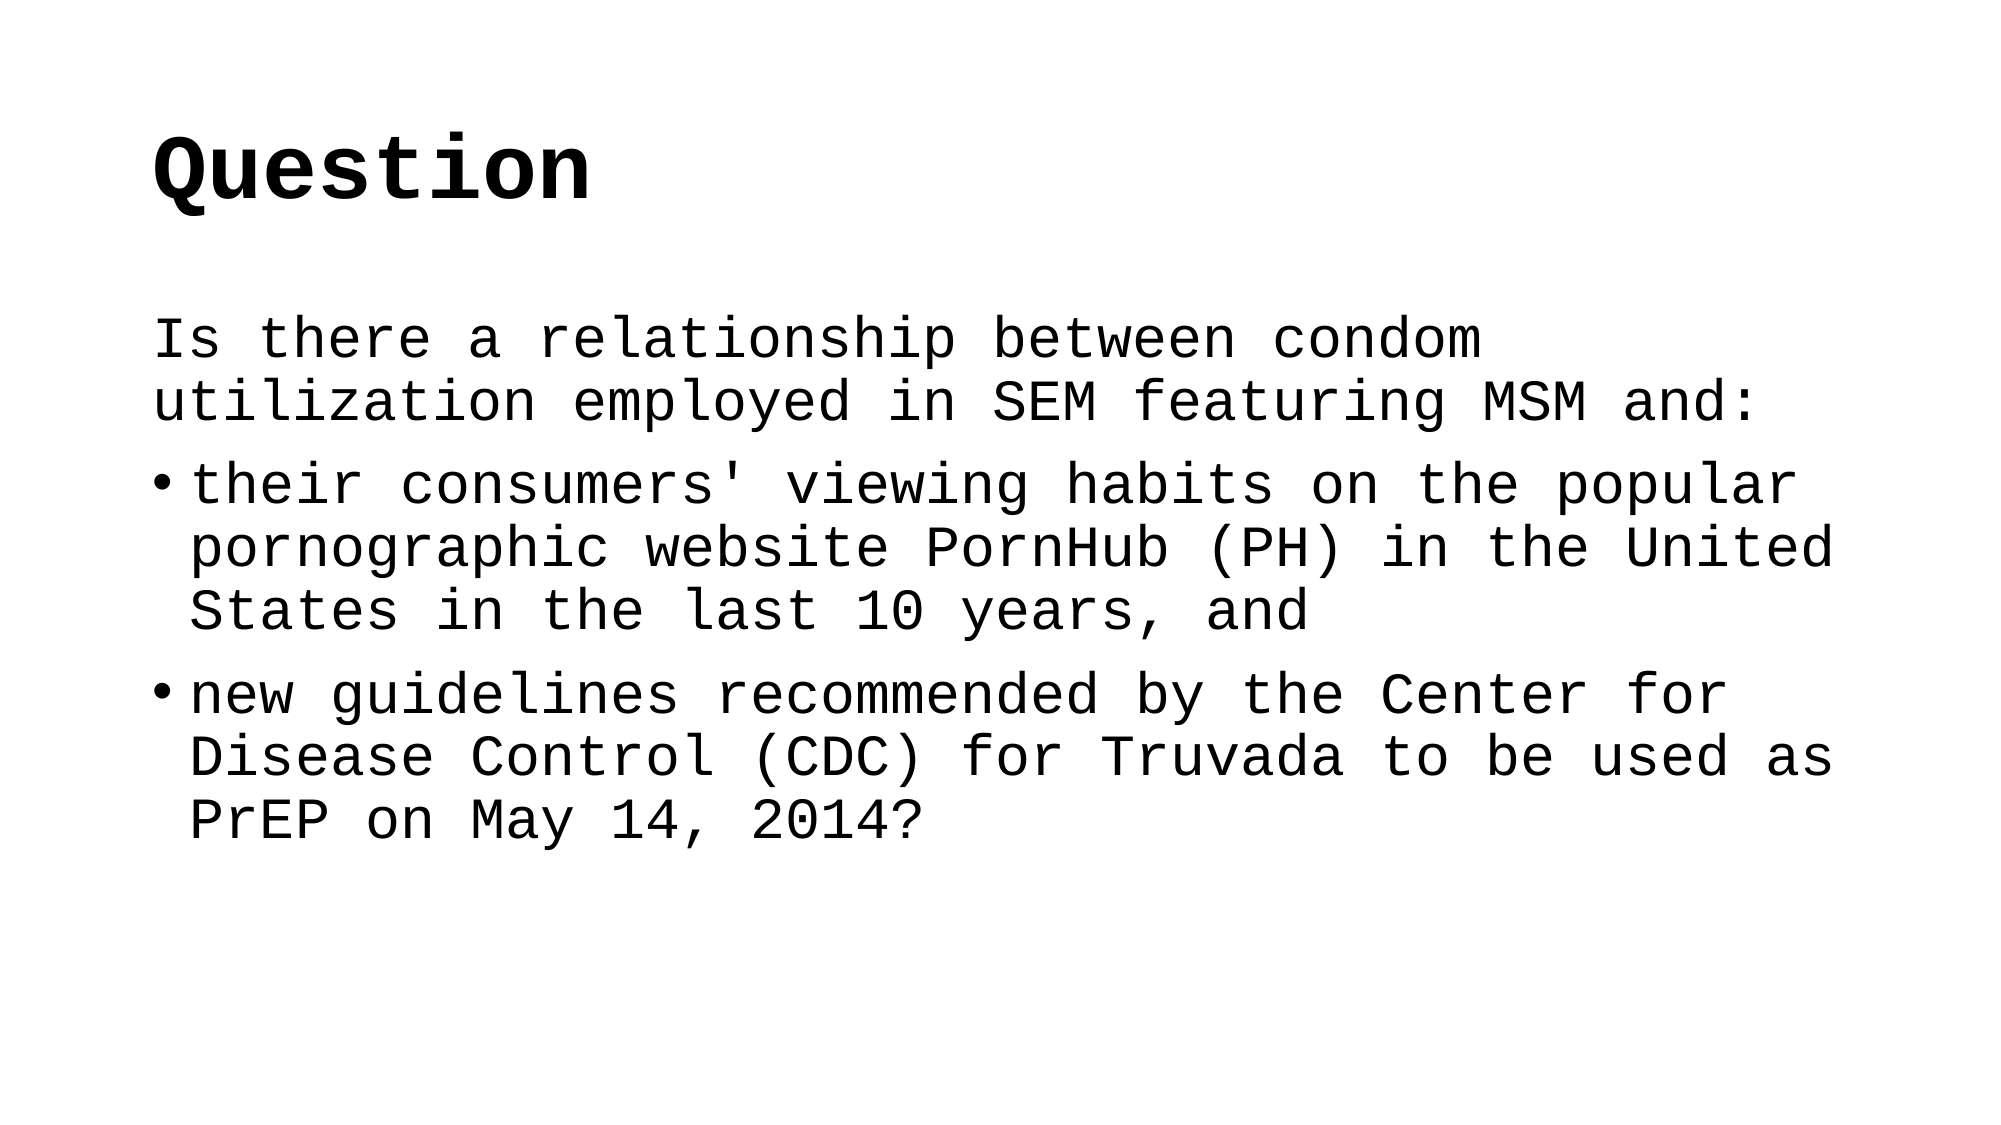

# Question
Is there a relationship between condom utilization employed in SEM featuring MSM and:
their consumers' viewing habits on the popular pornographic website PornHub (PH) in the United States in the last 10 years, and
new guidelines recommended by the Center for Disease Control (CDC) for Truvada to be used as PrEP on May 14, 2014?